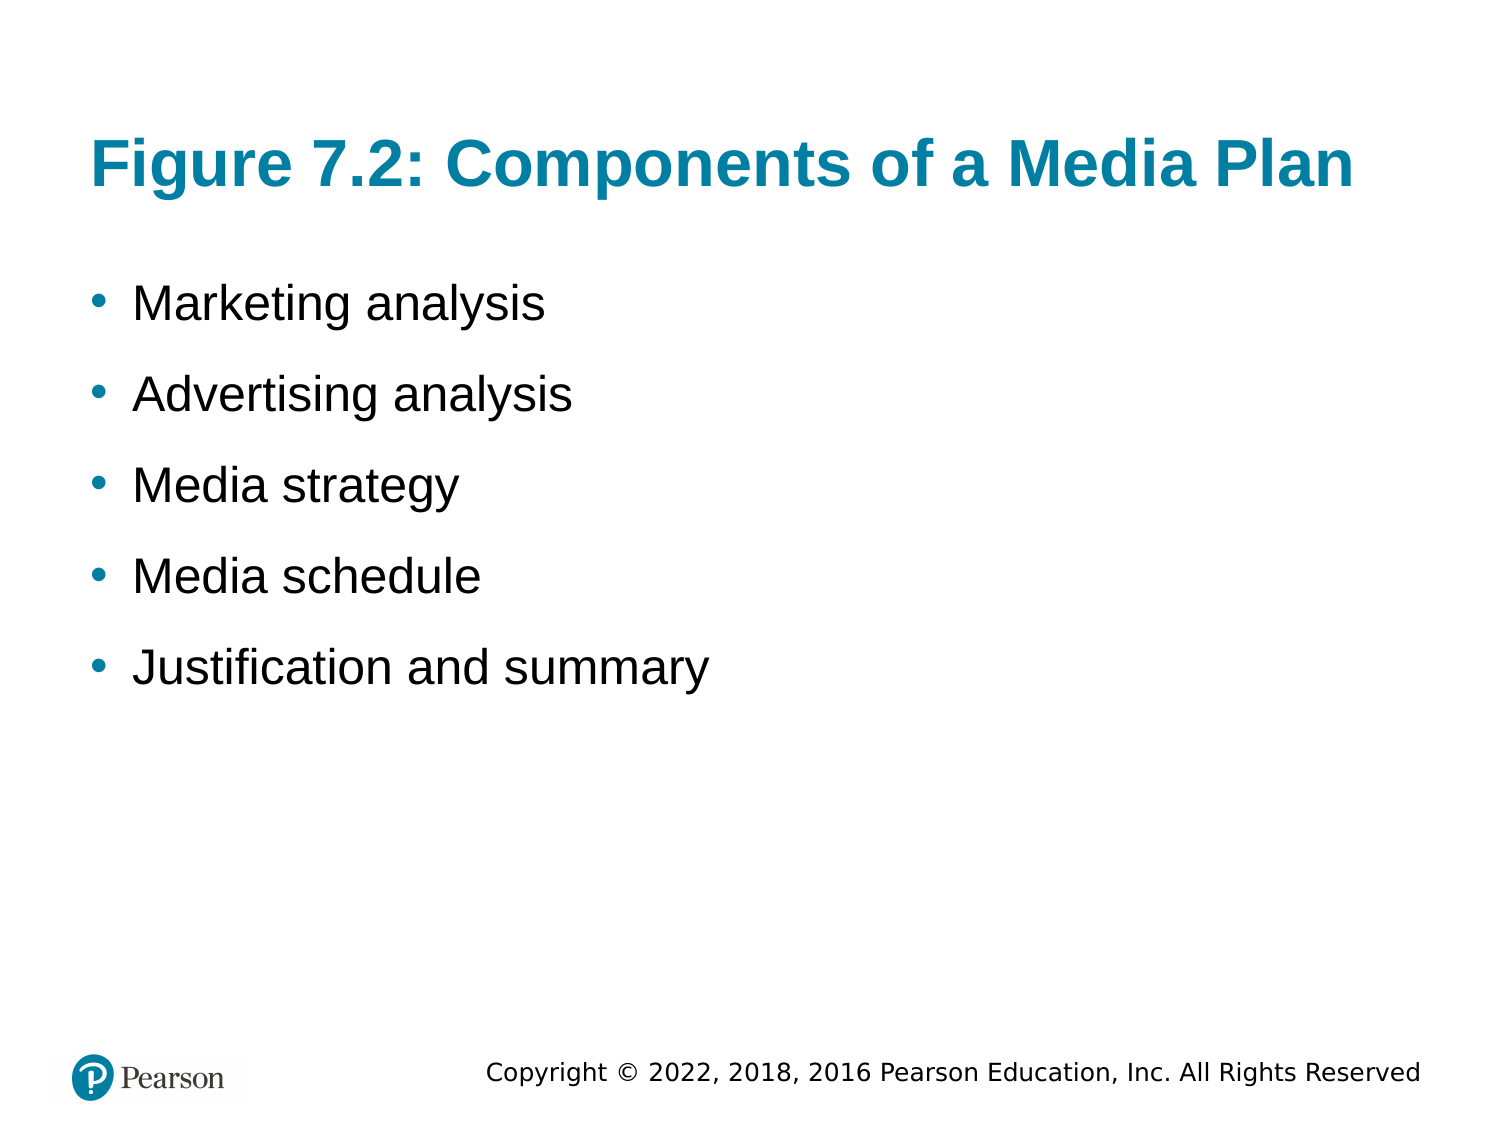

# Figure 7.2: Components of a Media Plan
Marketing analysis
Advertising analysis
Media strategy
Media schedule
Justification and summary